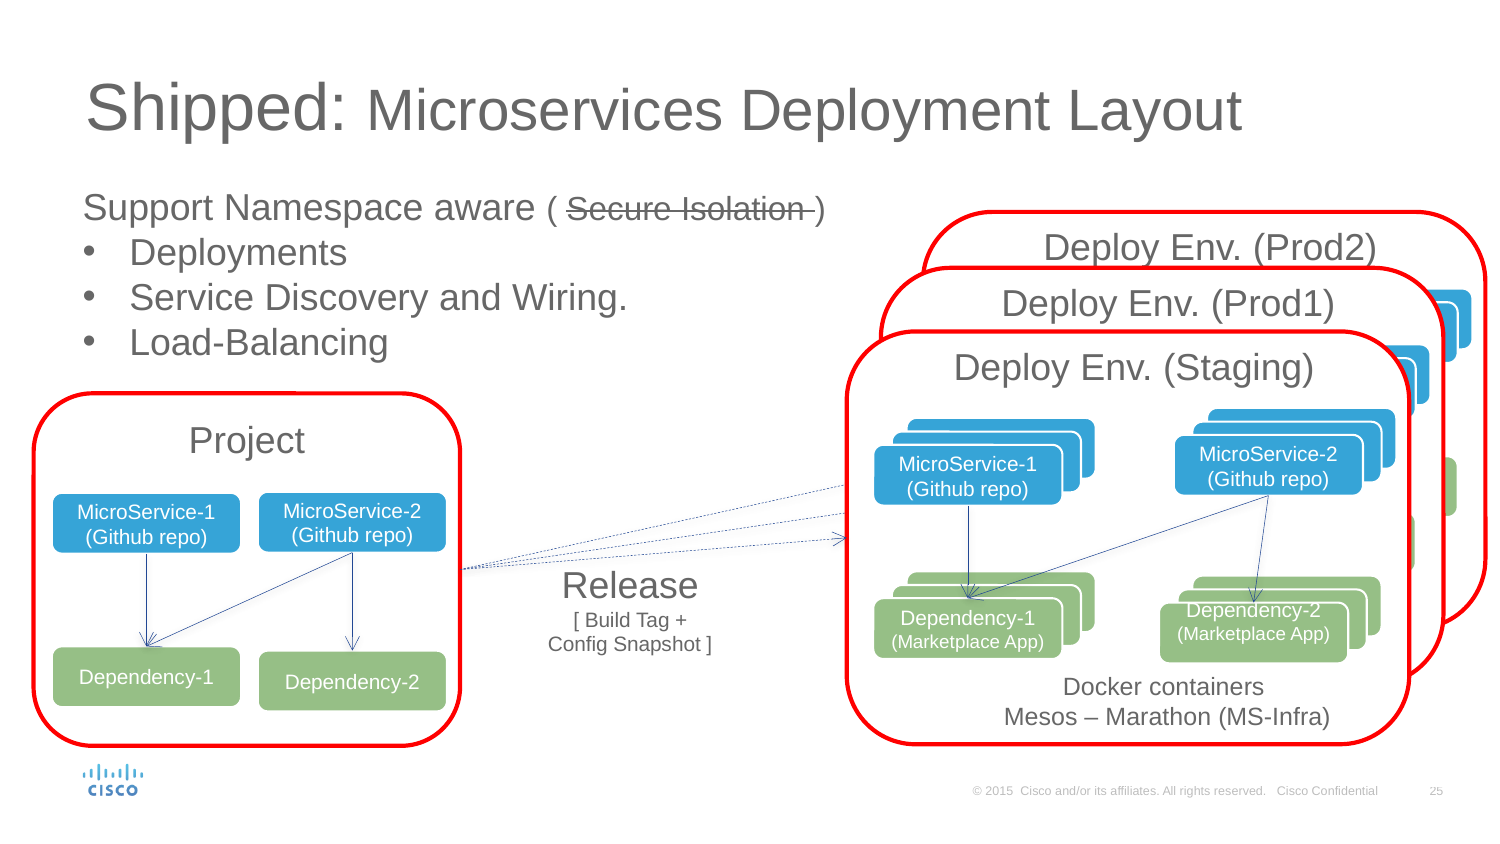

# Shipped: Microservices Deployment Layout
Support Namespace aware ( Secure Isolation )
Deployments
Service Discovery and Wiring.
Load-Balancing

Deploy Env. (Prod2)
MicroService-1
MicroService-1
MicroService-2
(Github repo)
MicroService-1
MicroService-1
MicroService-1
(Github repo)
MicroService-1
MicroService-1
Dependency-1
(Marketplace App)
MicroService-1
MicroService-1
Dependency-2
(Marketplace App)

Deploy Env. (Prod1)
MicroService-1
MicroService-1
MicroService-2
(Github repo)
MicroService-1
MicroService-1
MicroService-1
(Github repo)
MicroService-1
MicroService-1
Dependency-1
(Marketplace App)
MicroService-1
MicroService-1
Dependency-2
(Marketplace App)

Deploy Env. (Staging)
MicroService-1
MicroService-1
MicroService-2
(Github repo)
MicroService-1
MicroService-1
MicroService-1
(Github repo)
MicroService-1
MicroService-1
Dependency-1
(Marketplace App)
MicroService-1
MicroService-1
Dependency-2
(Marketplace App)

Project
MicroService-2
(Github repo)
MicroService-1
(Github repo)
Dependency-1
Dependency-2
Release
[ Build Tag + Config Snapshot ]
Docker containers
Mesos – Marathon (MS-Infra)